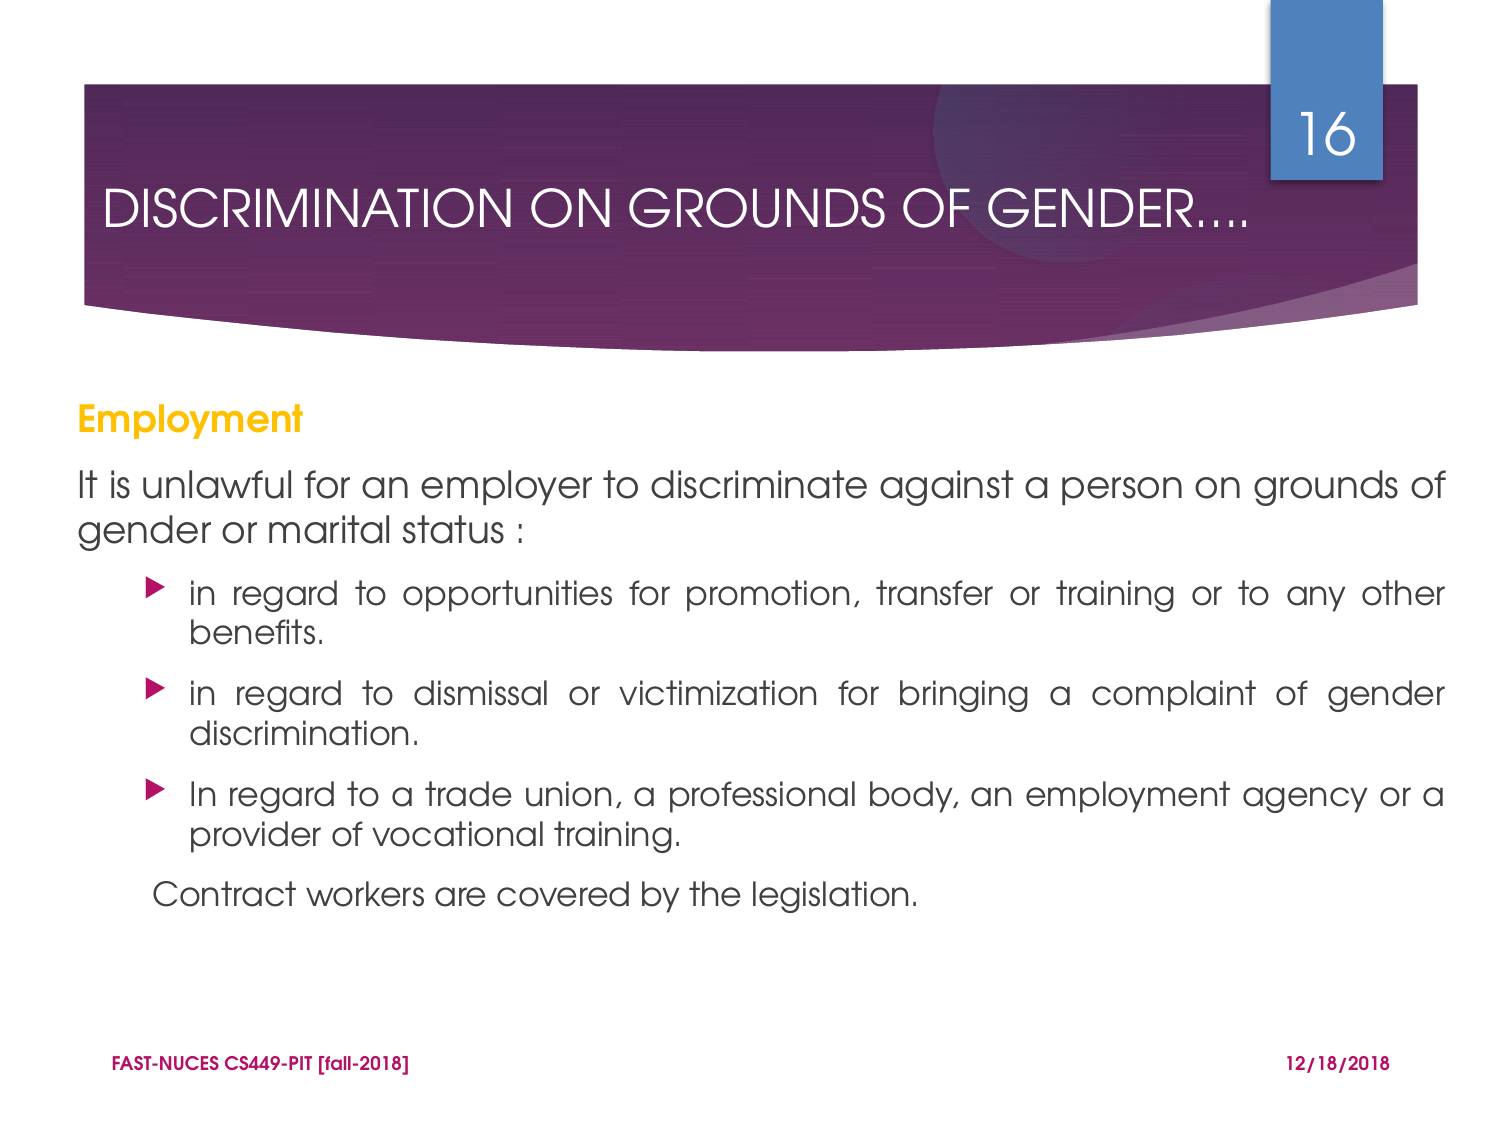

16
DISCRIMINATION ON GROUNDS OF GENDER….
Employment
It is unlawful for an employer to discriminate against a person on grounds of gender or marital status :
in regard to opportunities for promotion, transfer or training or to any other benefits.
in regard to dismissal or victimization for bringing a complaint of gender discrimination.
In regard to a trade union, a professional body, an employment agency or a provider of vocational training.
Contract workers are covered by the legislation.

FAST-NUCES CS449-PIT [fall-2018]
12/18/2018